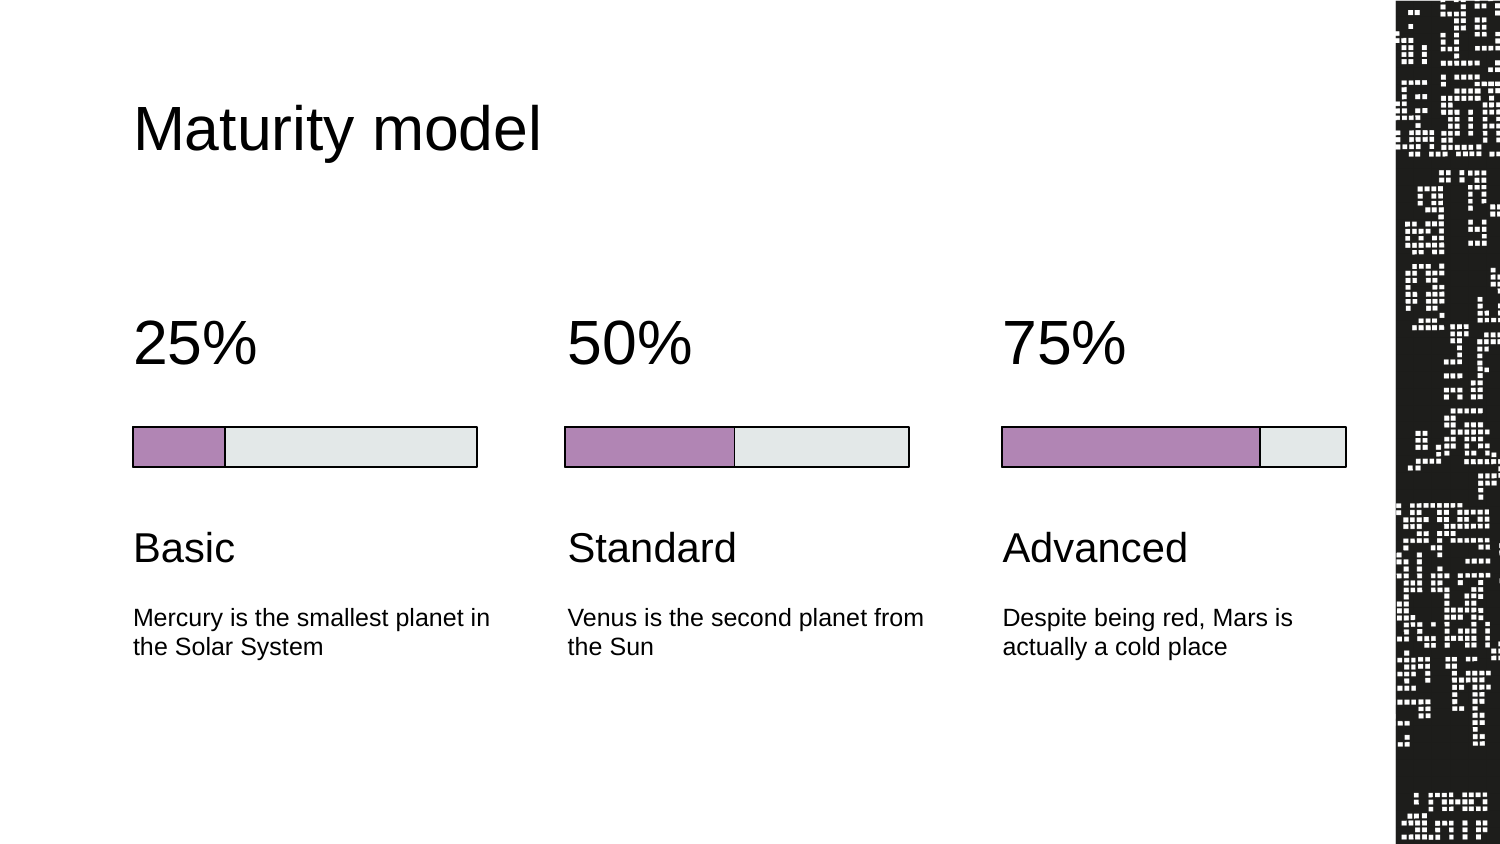

Maturity model
25%
50%
75%

Basic
Standard
# Advanced
Mercury is the smallest planet in the Solar System
Venus is the second planet from the Sun
Despite being red, Mars is actually a cold place